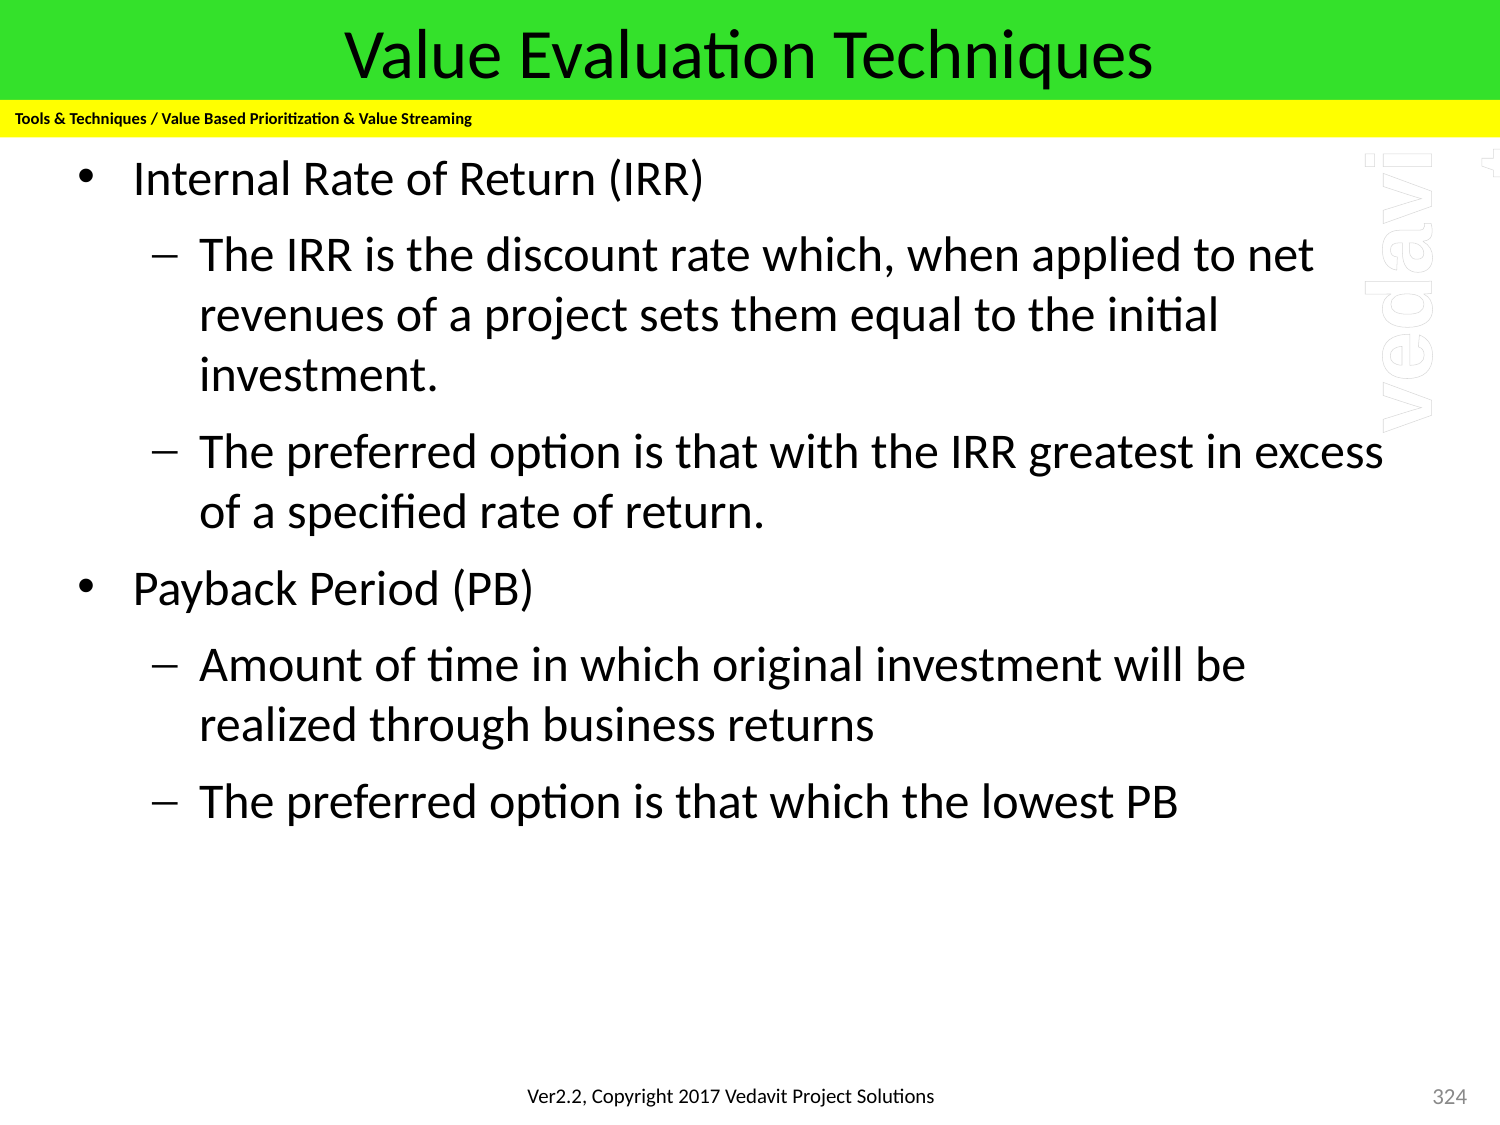

Personal Competence
# Value Evaluation Techniques
Tools & Techniques / Value Based Prioritization & Value Streaming
Internal Rate of Return (IRR)
The IRR is the discount rate which, when applied to net revenues of a project sets them equal to the initial investment.
The preferred option is that with the IRR greatest in excess of a specified rate of return.
Payback Period (PB)
Amount of time in which original investment will be realized through business returns
The preferred option is that which the lowest PB

324